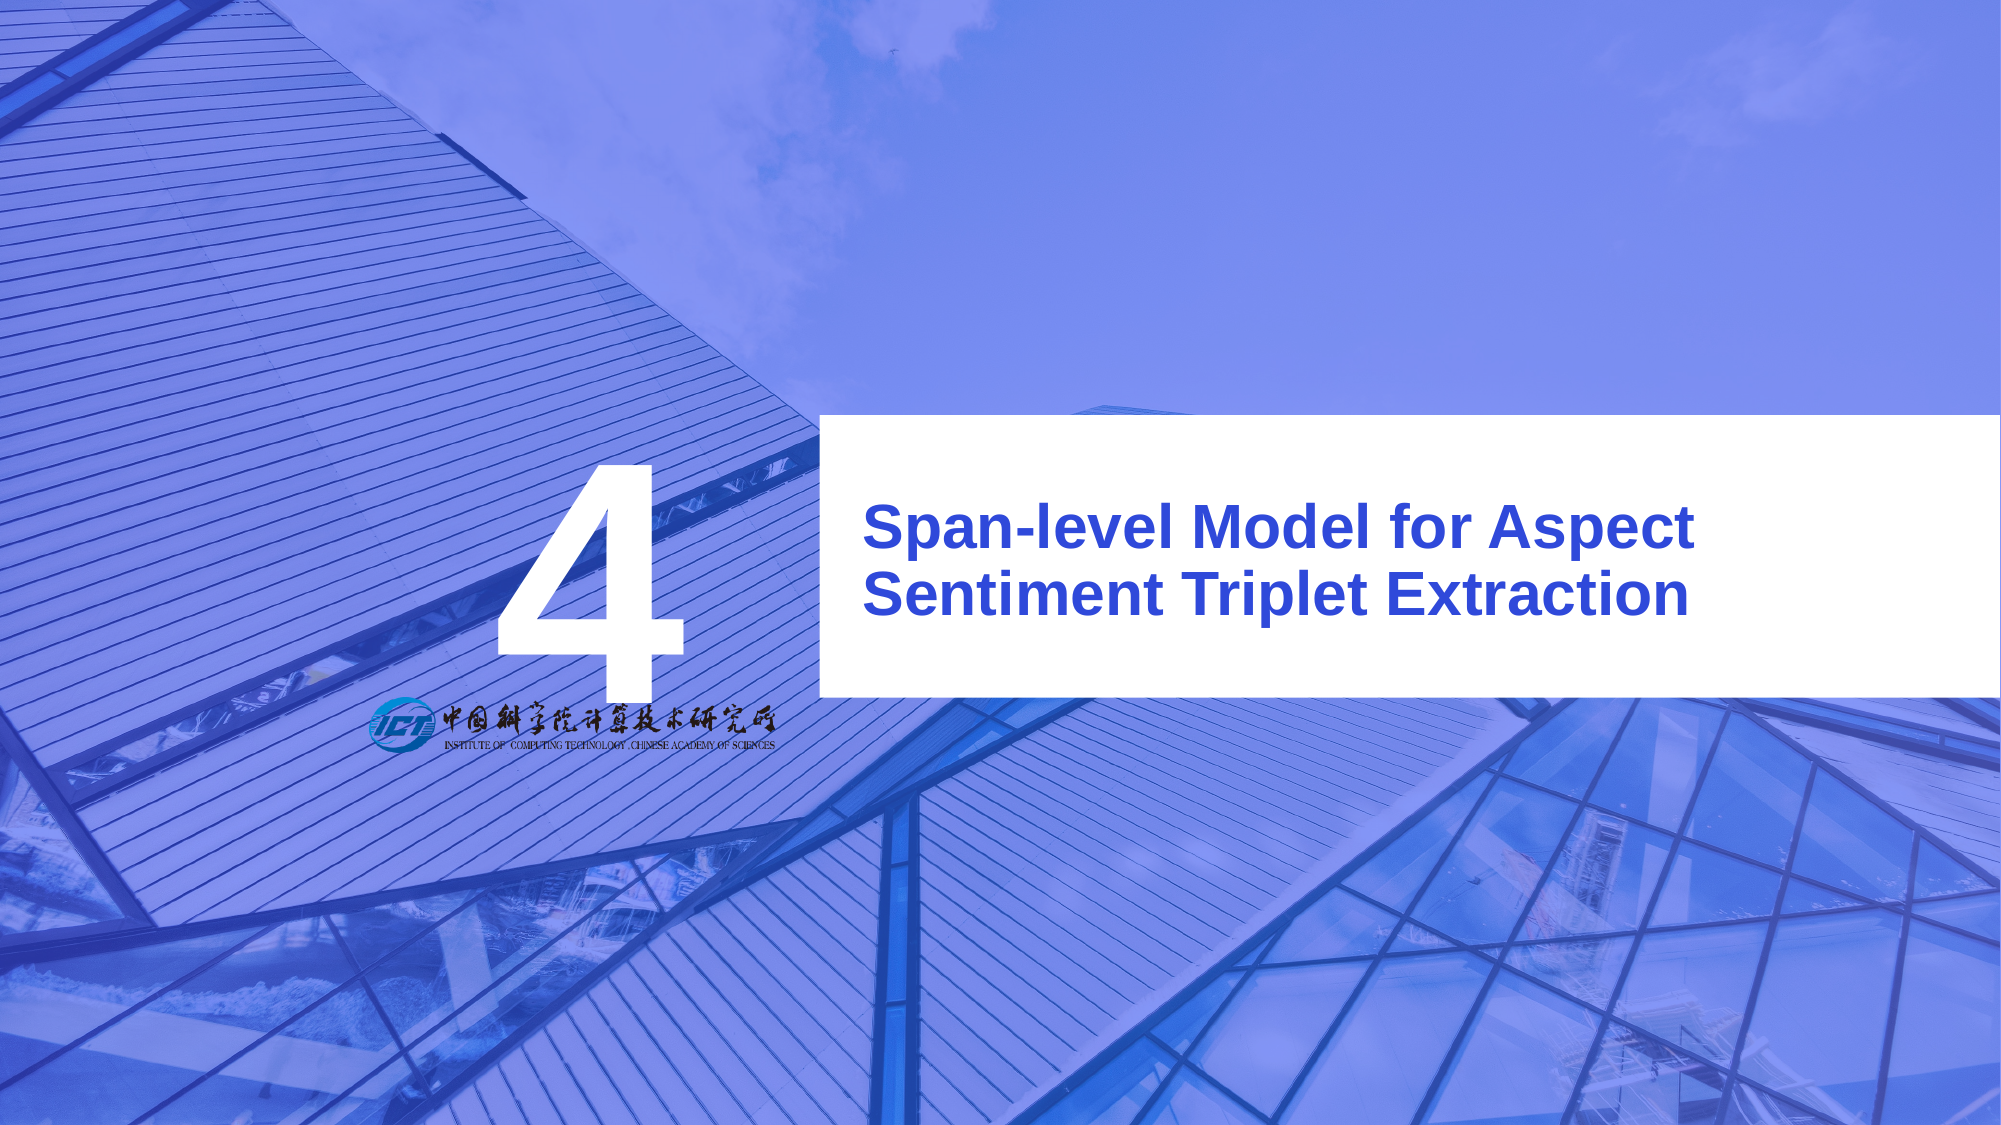

4
Span-level Model for Aspect Sentiment Triplet Extraction